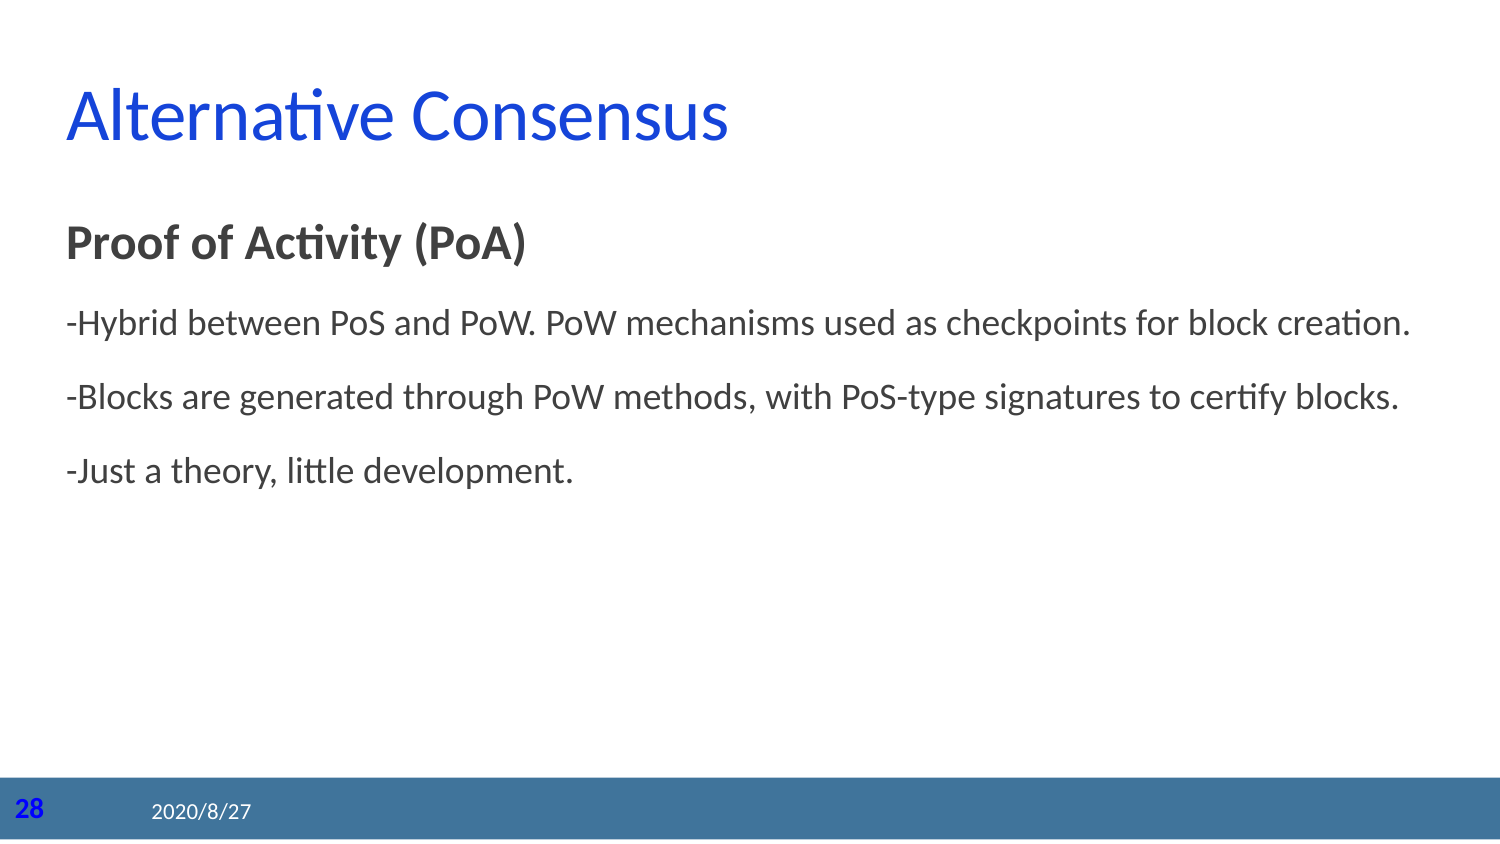

# Alternative Consensus
Proof of Activity (PoA)
-Hybrid between PoS and PoW. PoW mechanisms used as checkpoints for block creation.
-Blocks are generated through PoW methods, with PoS-type signatures to certify blocks.
-Just a theory, little development.

2020/8/27